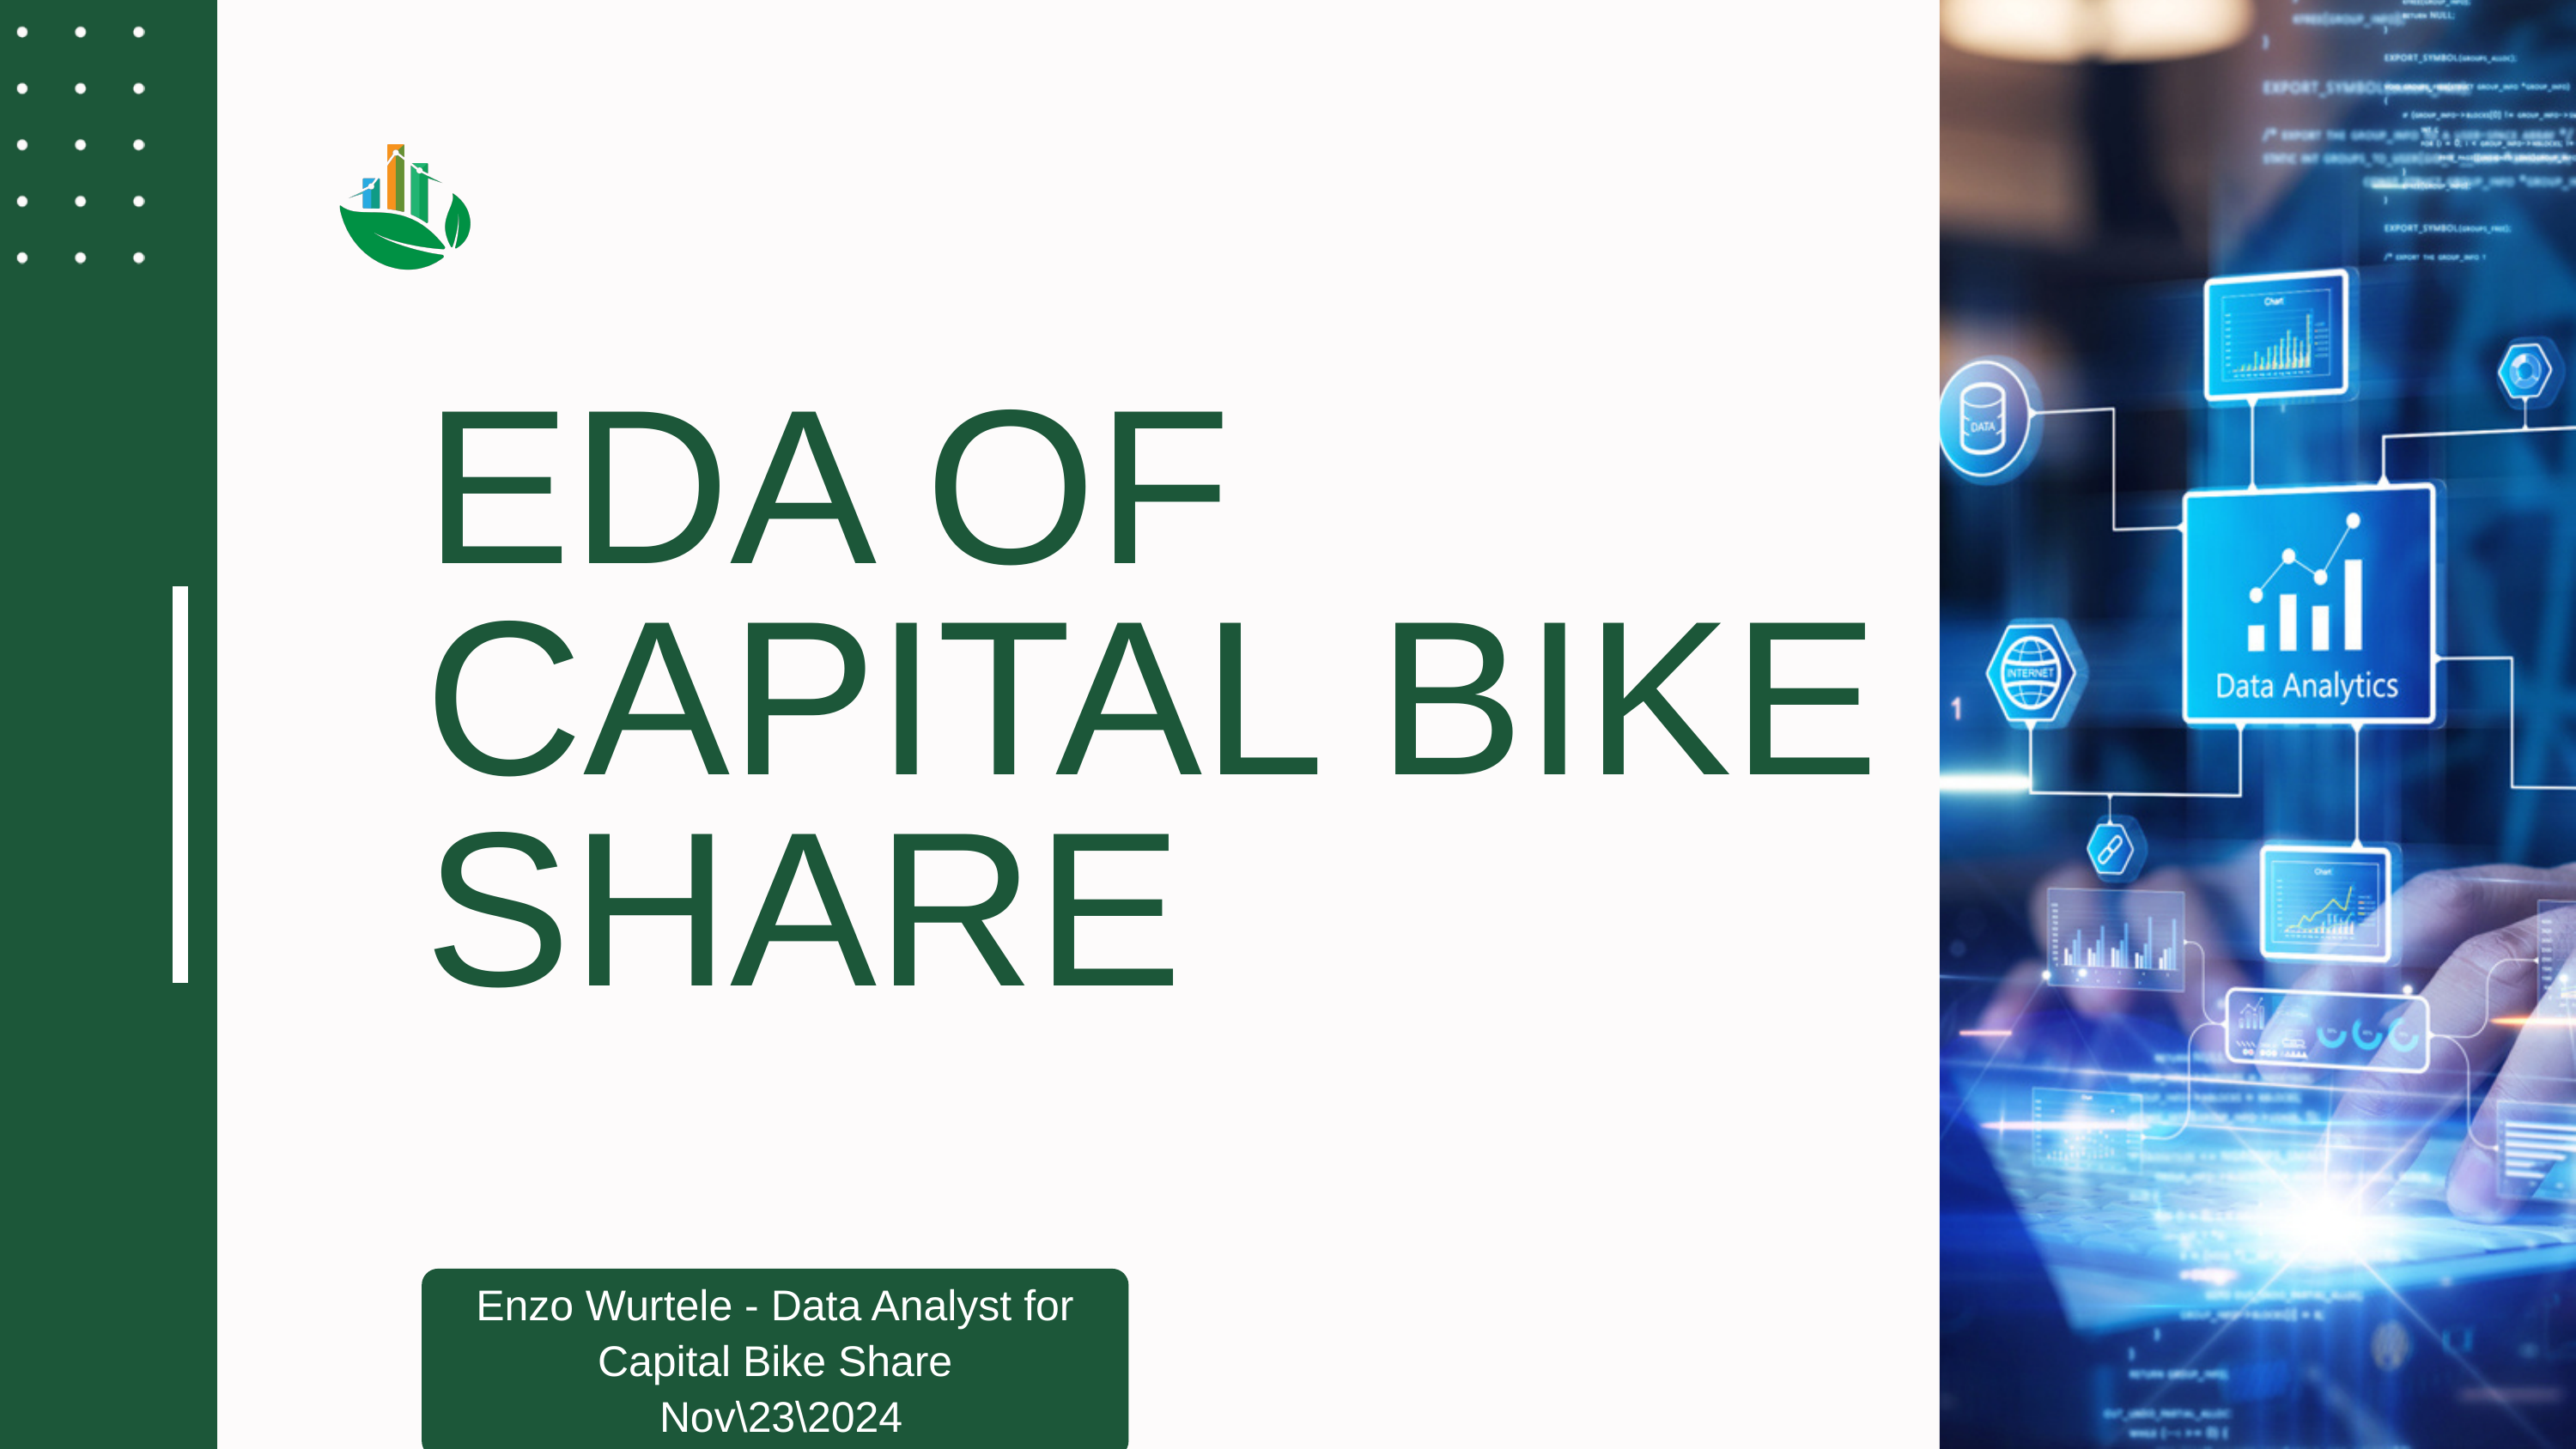

EDA OF CAPITAL BIKE SHARE

Enzo Wurtele - Data Analyst for Capital Bike Share
 Nov\23\2024